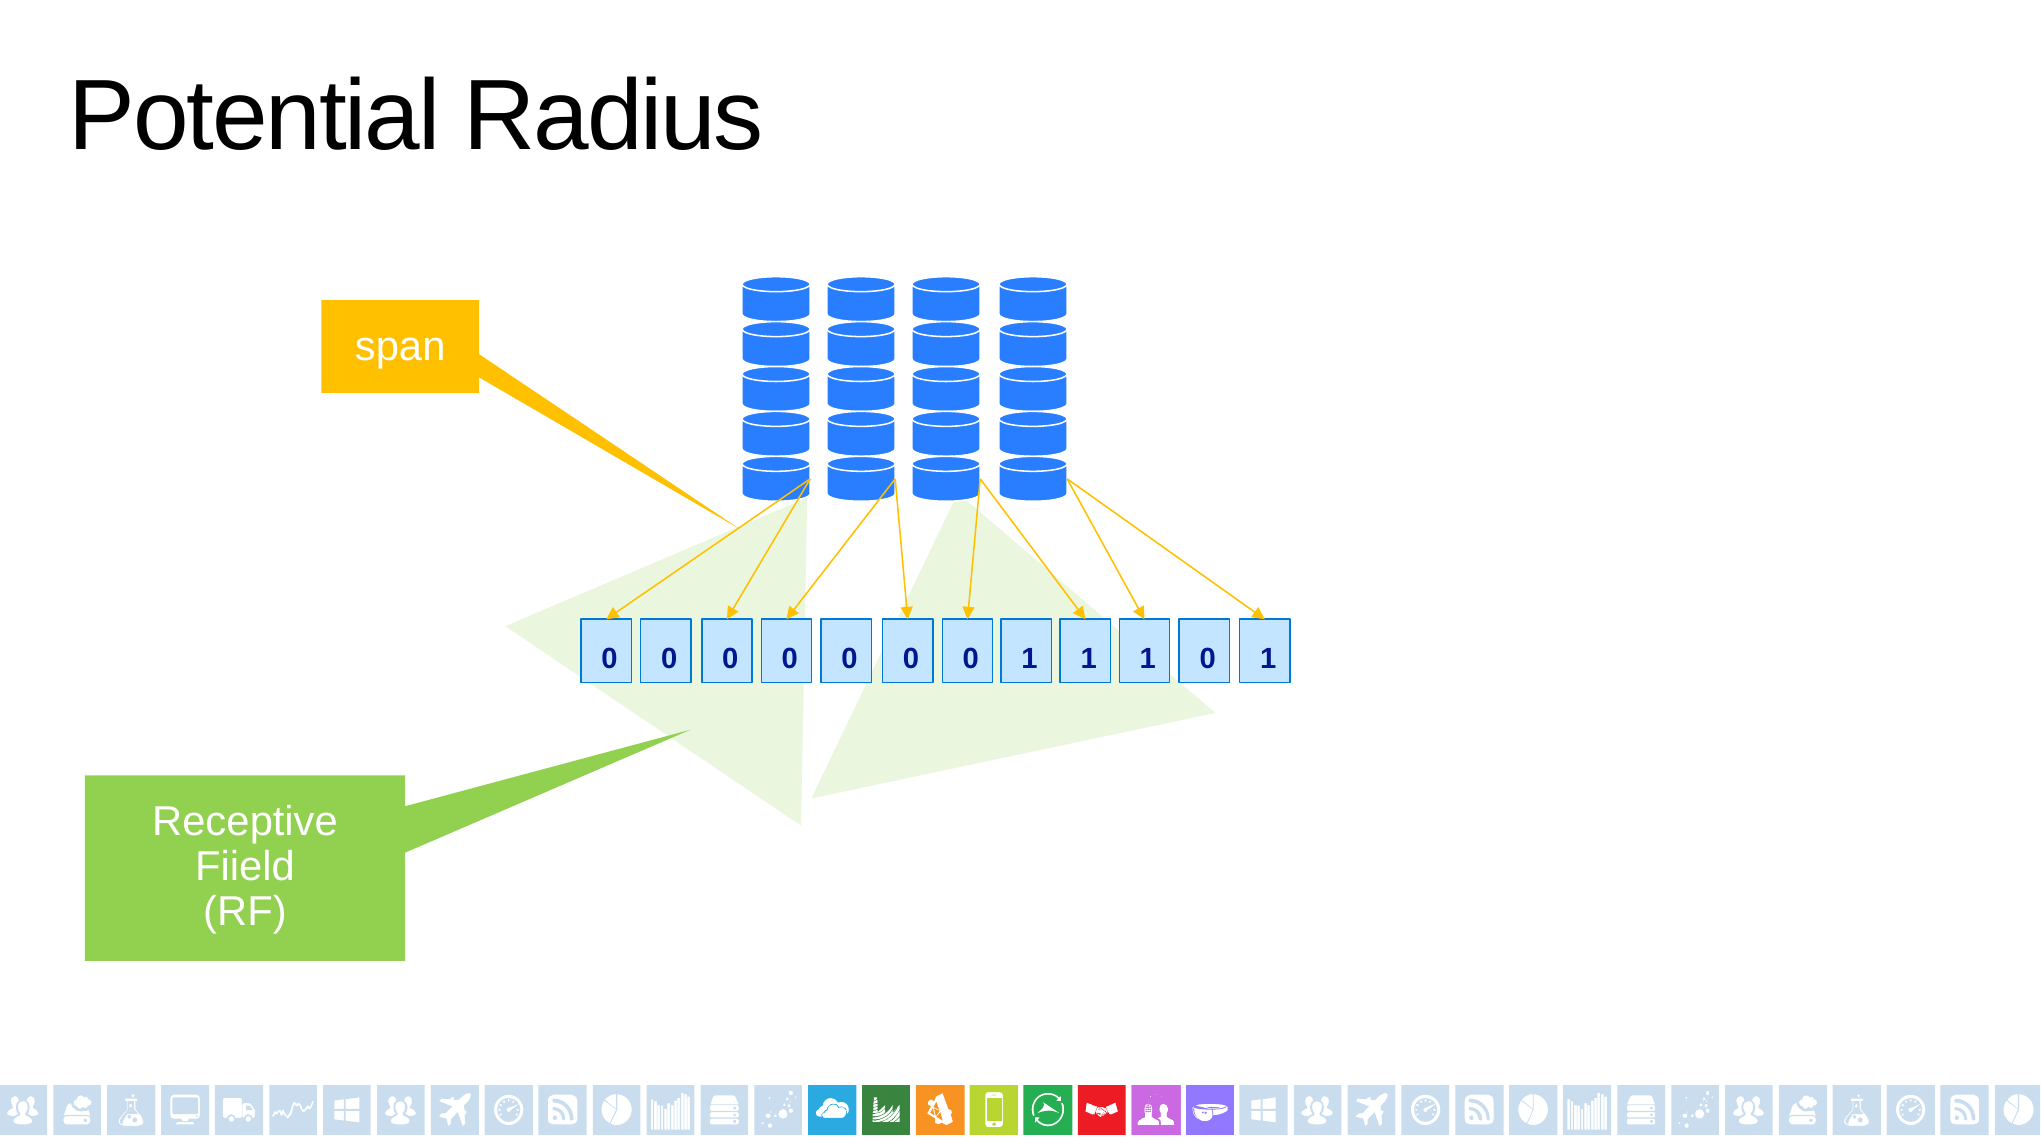

# Potential Radius

span

0
0
0
0
0
0
0
1
1
1
0
1
Receptive Fiield
(RF)